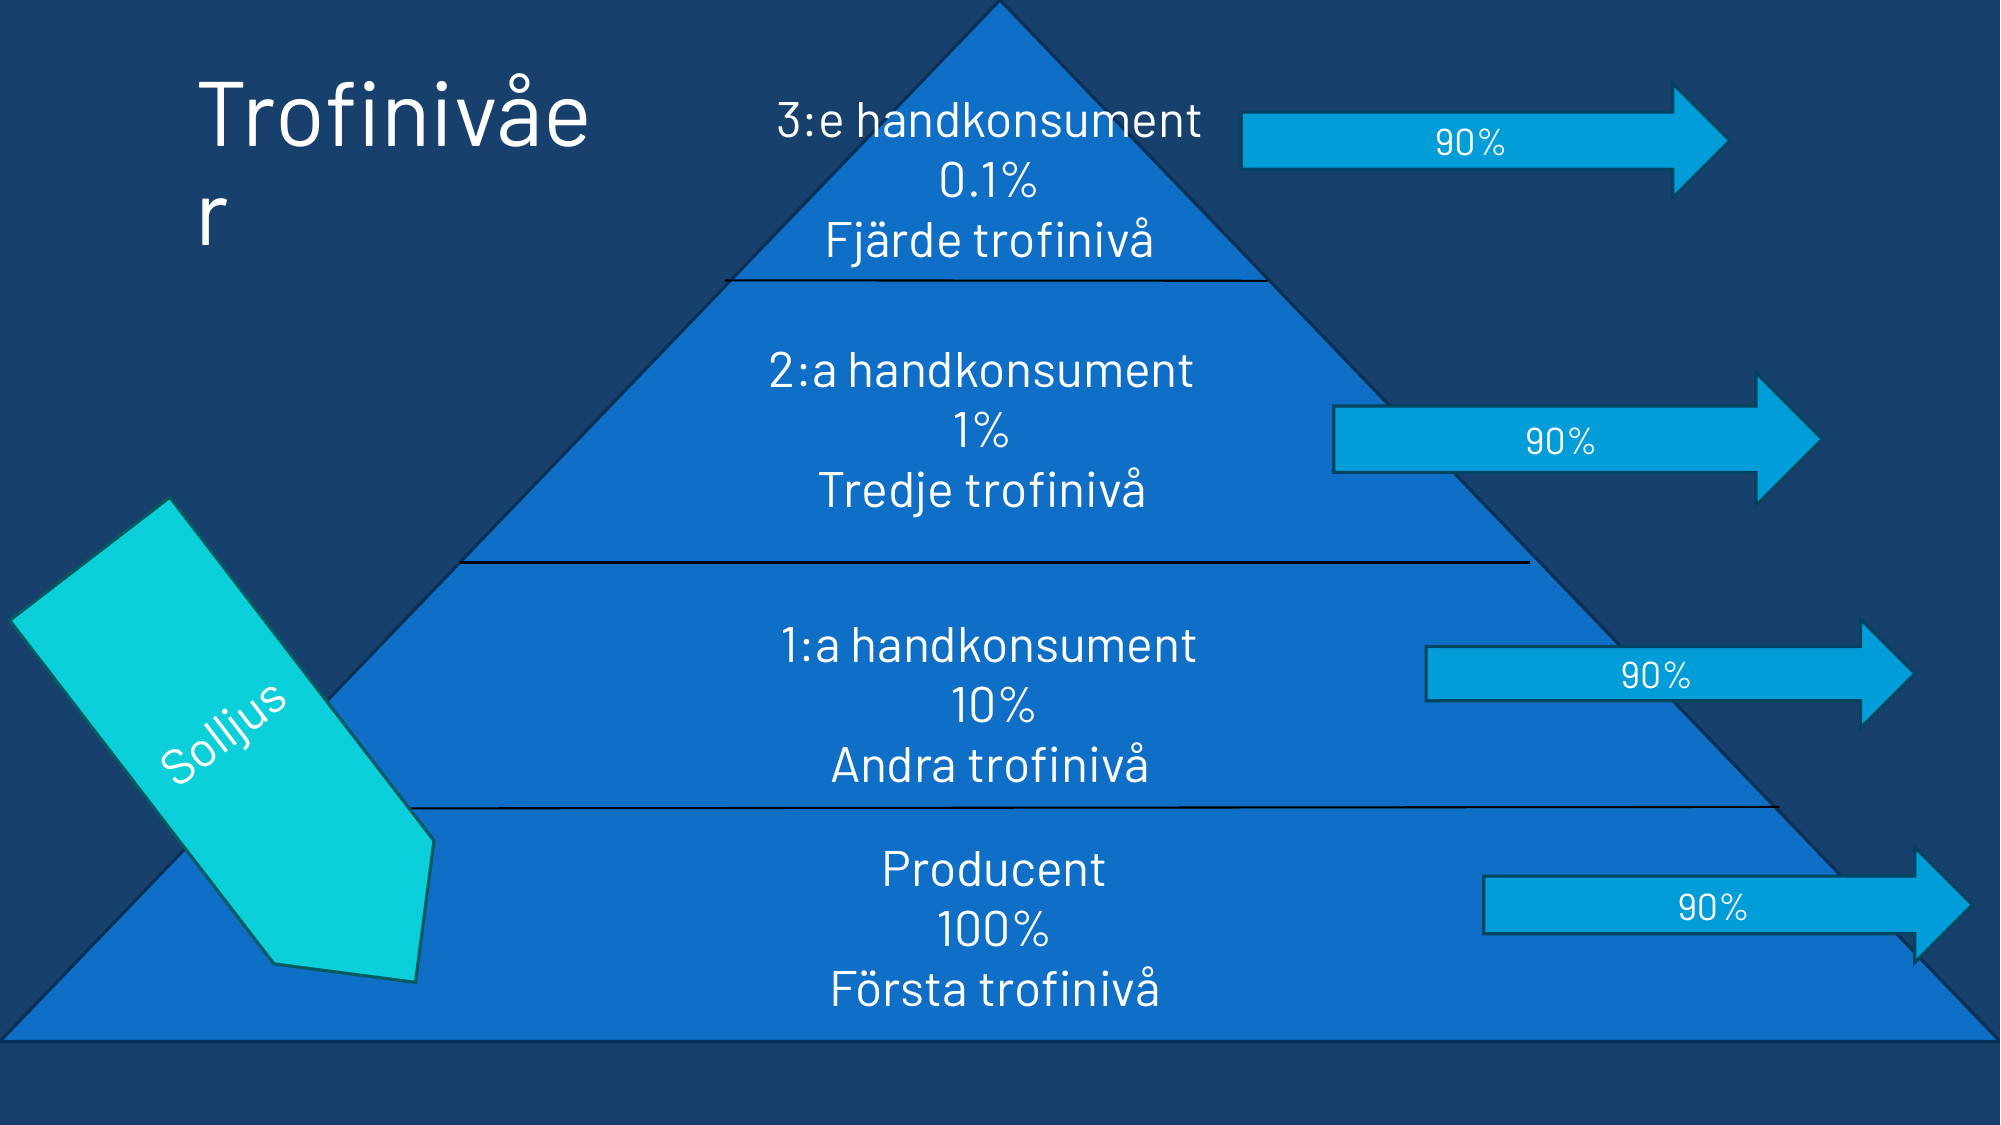

# Trofinivåer
3:e handkonsument
0.1%
Fjärde trofinivå
90%
2:a handkonsument
1%
Tredje trofinivå
90%
Solljus
1:a handkonsument
10%
Andra trofinivå
90%
Producent
100%
Första trofinivå
90%